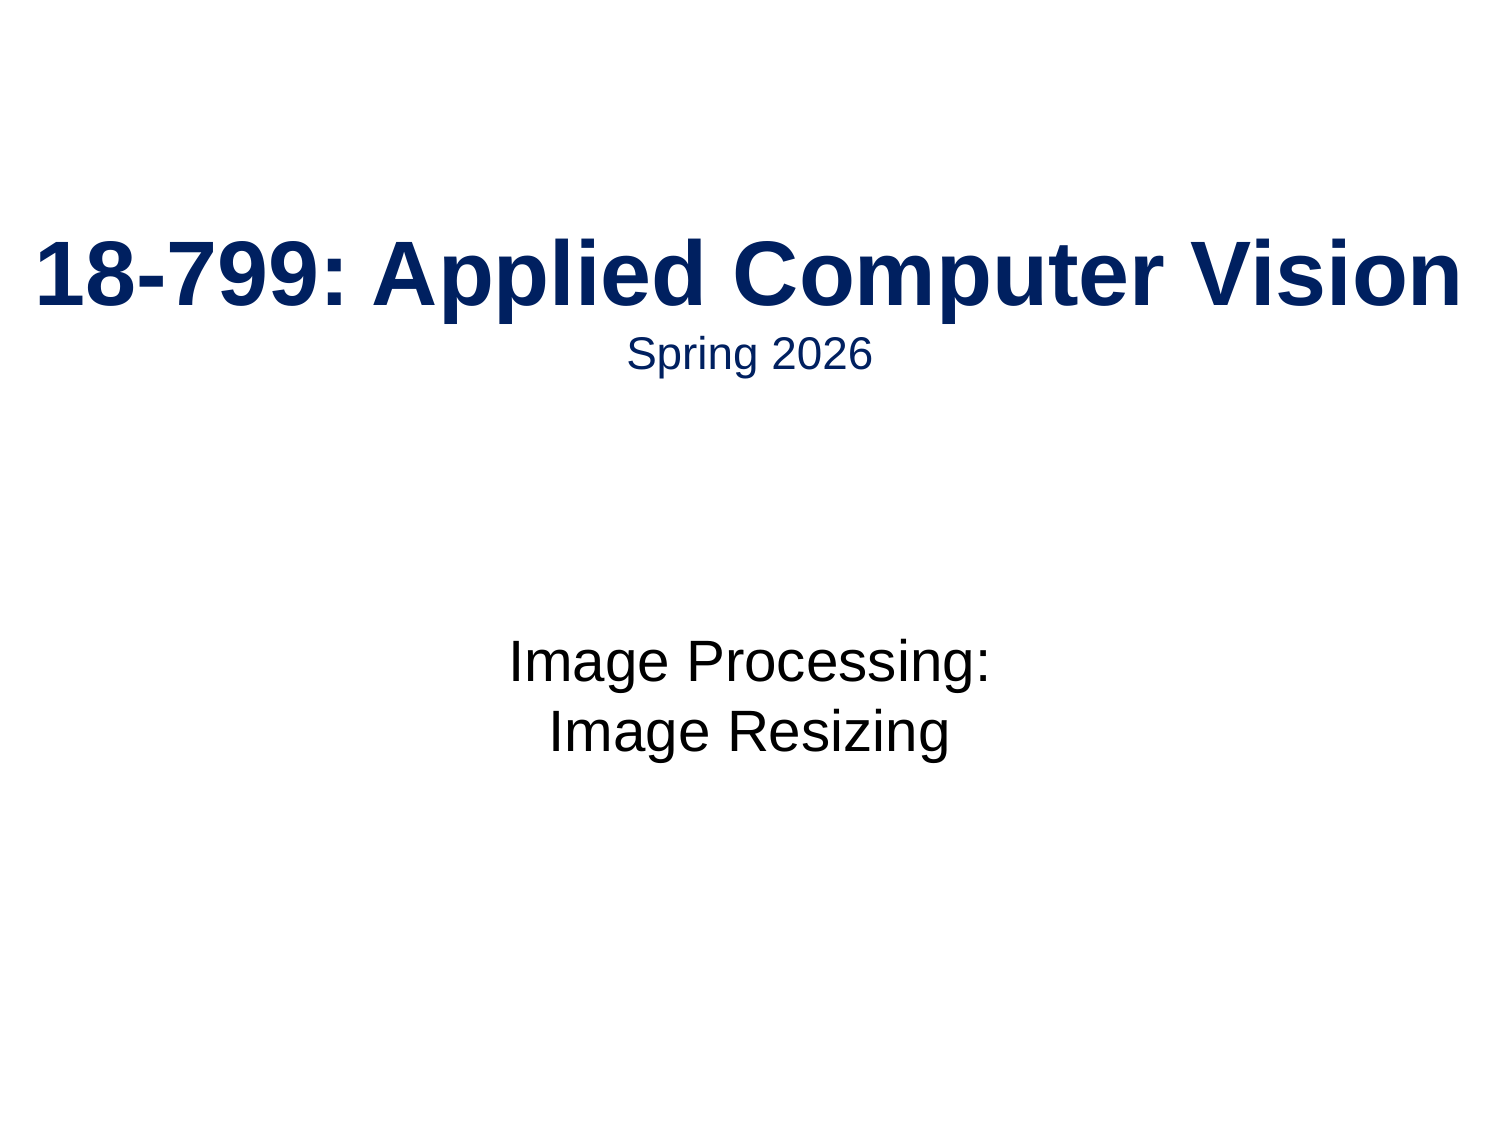

# 18-799: Applied Computer Vision Spring 2026
Image Processing:
Image Resizing